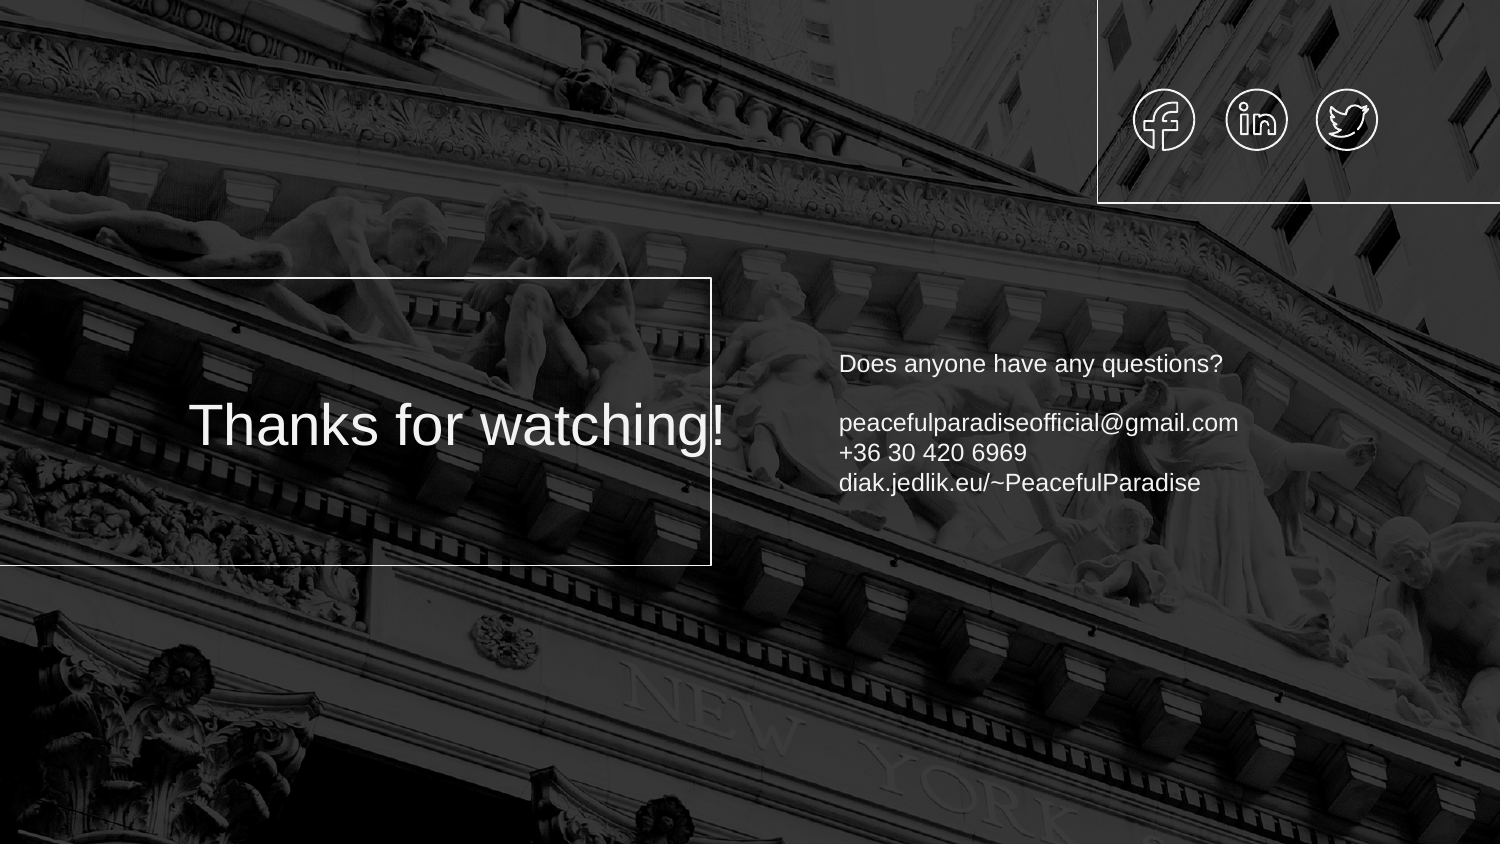

Does anyone have any questions?

peacefulparadiseofficial@gmail.com
+36 30 420 6969
diak.jedlik.eu/~PeacefulParadise
# Thanks for watching!